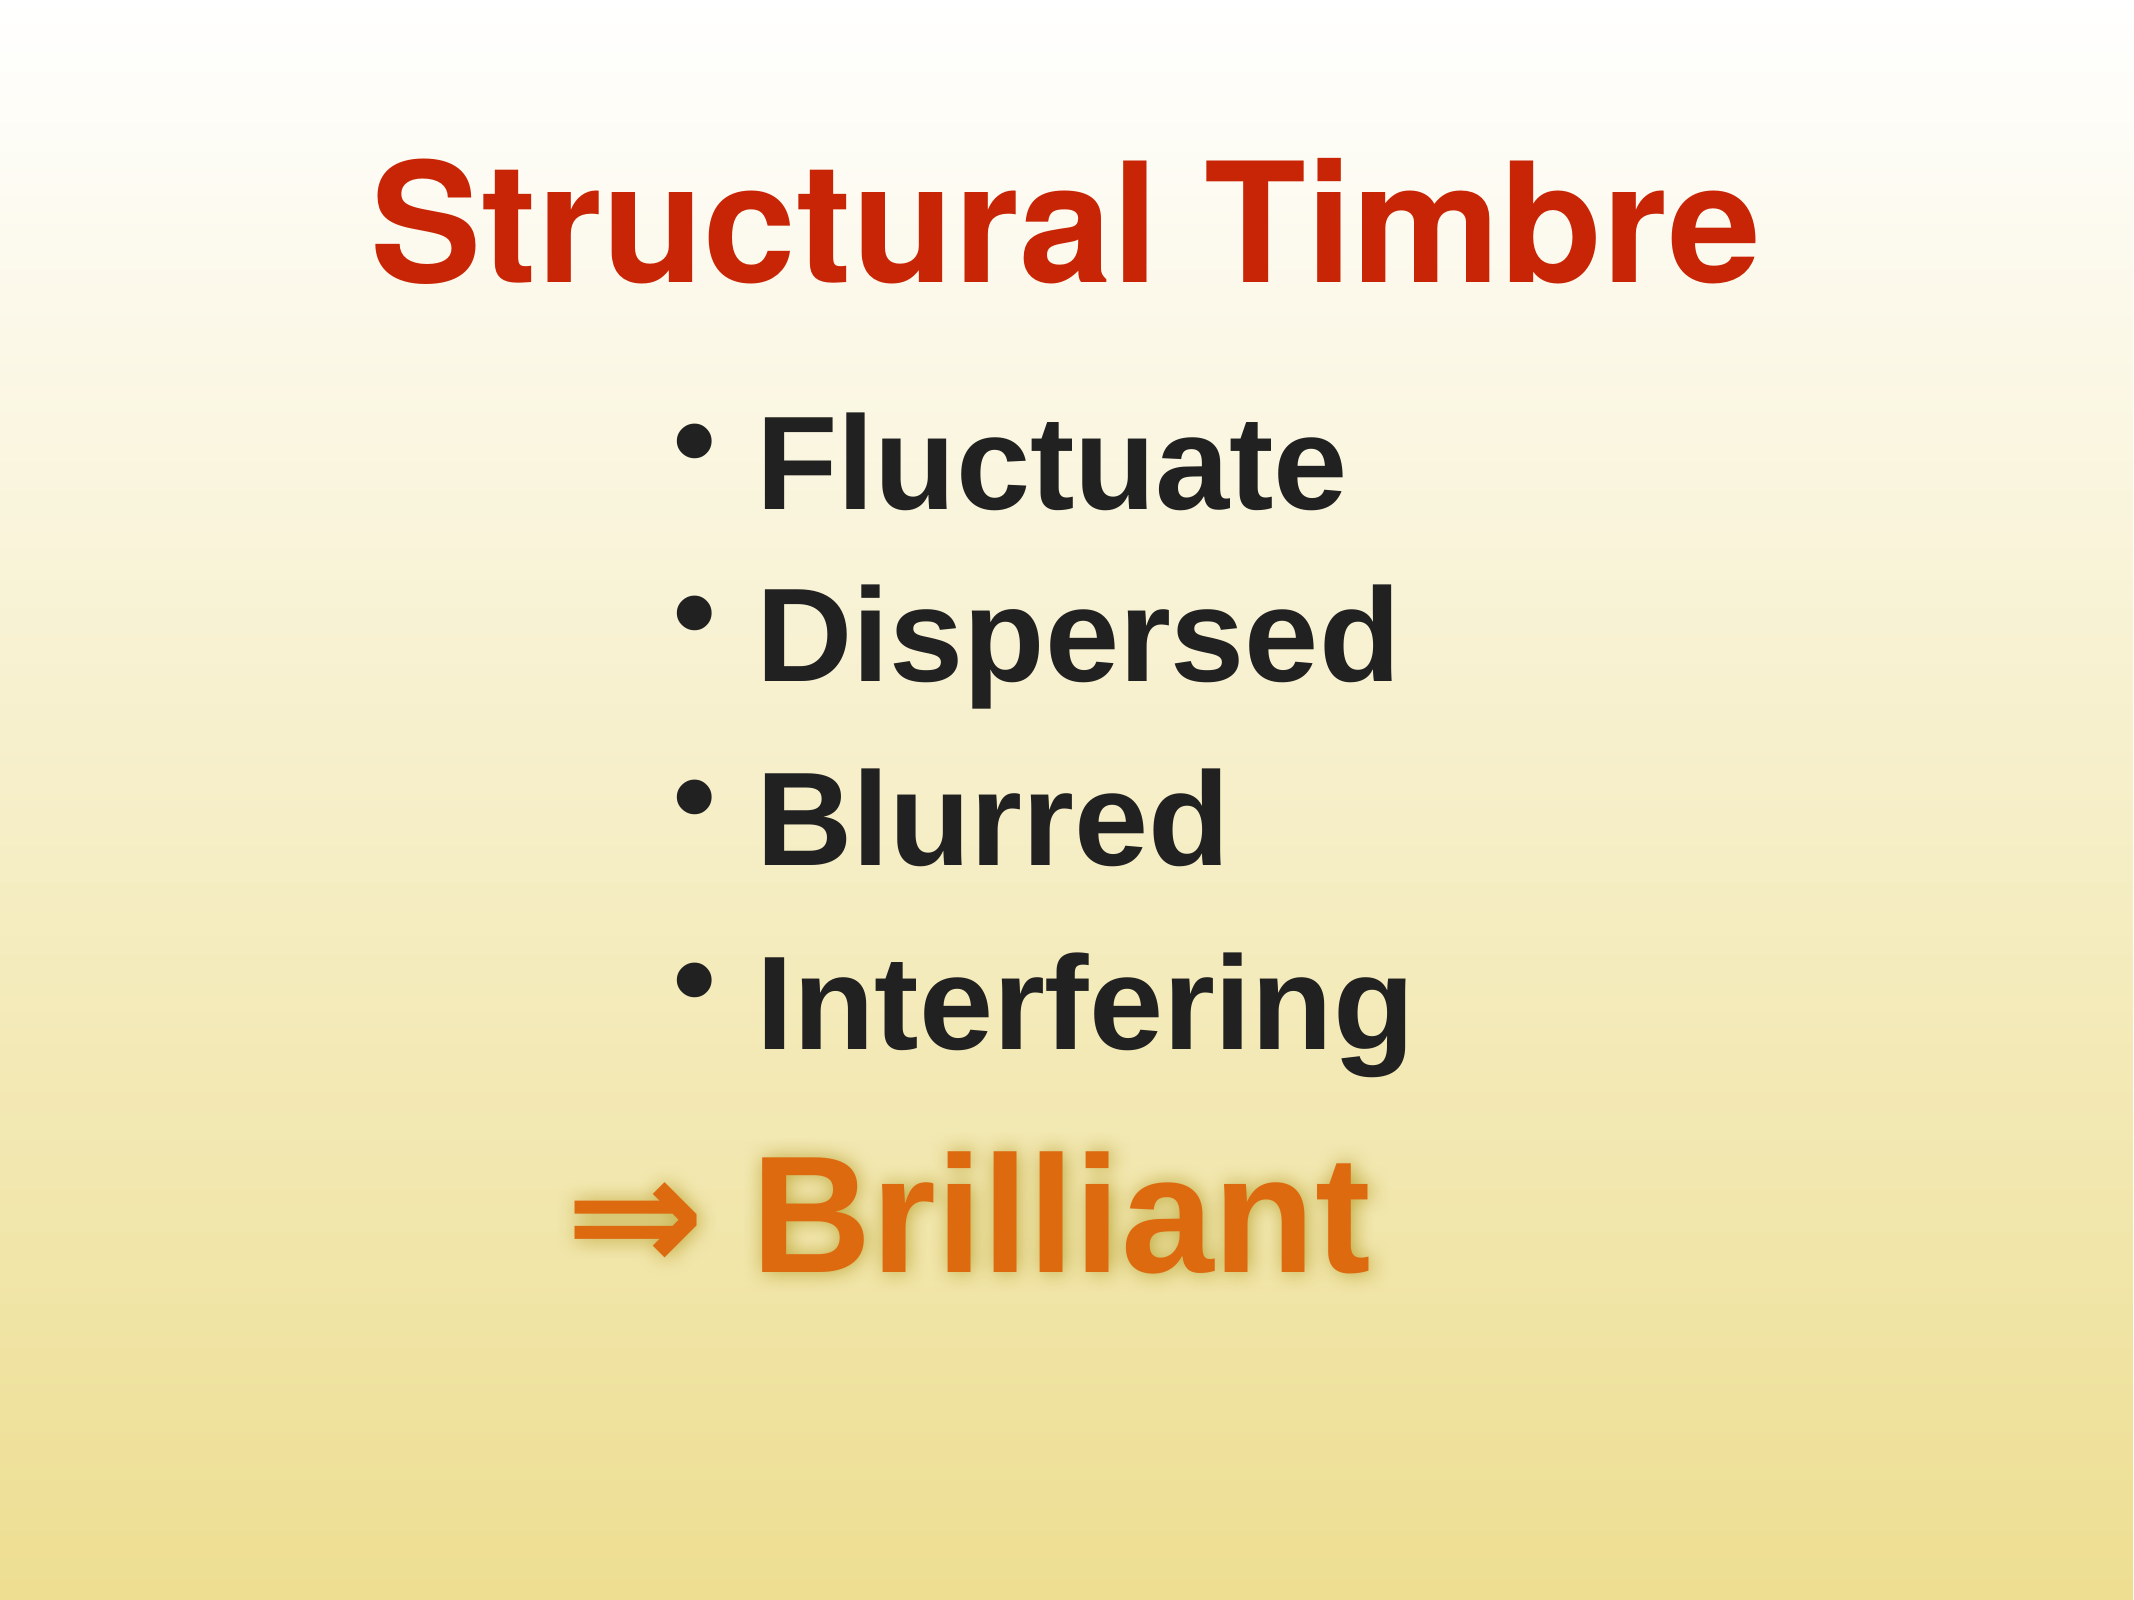

# Structural Timbre
 Fluctuate
 Dispersed
 Blurred
 Interfering
⇒ Brilliant

29